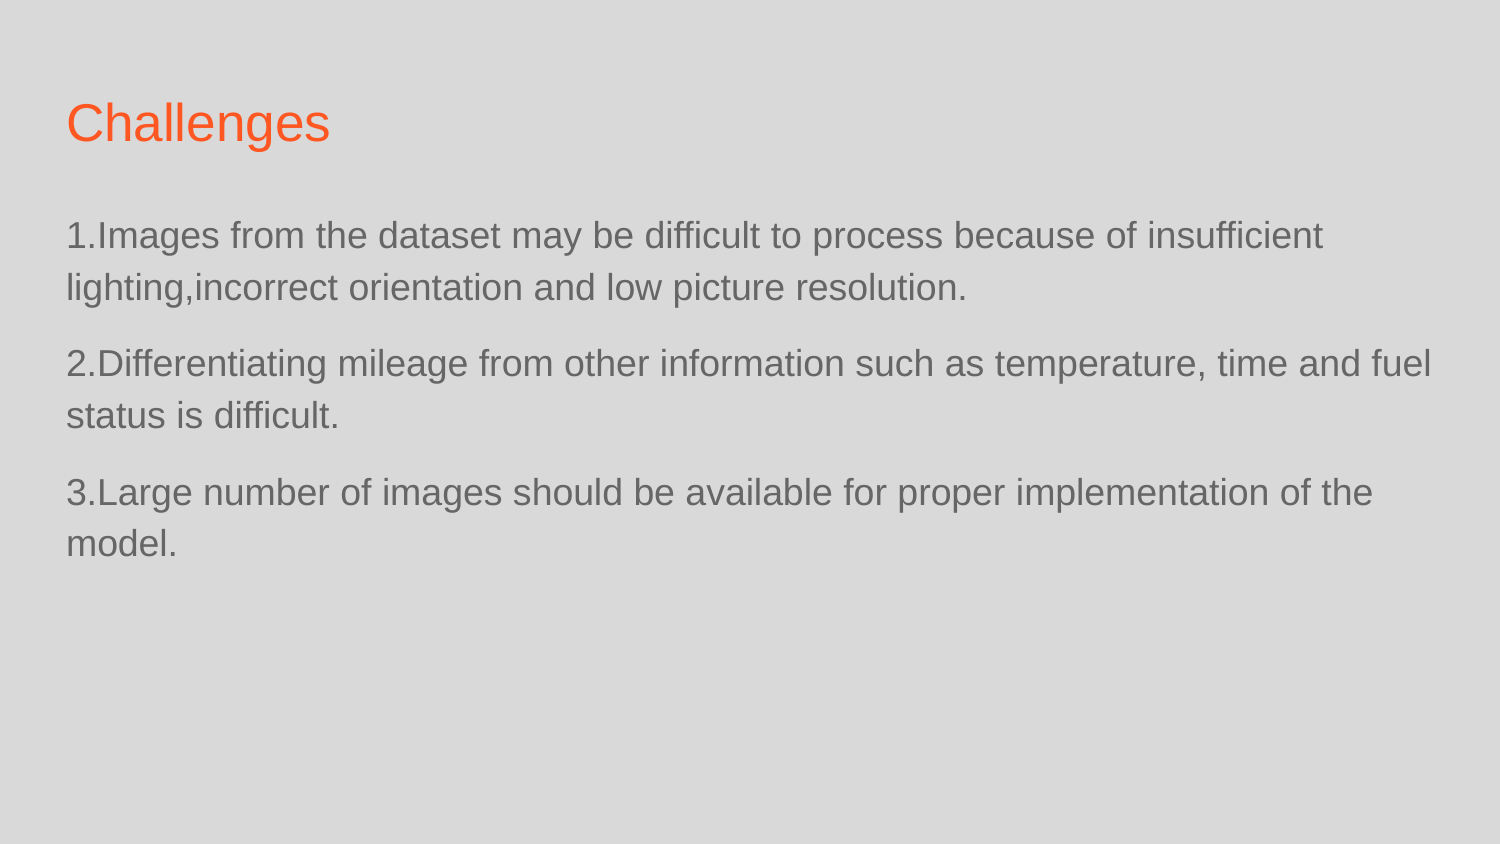

# Challenges
1.Images from the dataset may be difficult to process because of insufficient lighting,incorrect orientation and low picture resolution.
2.Differentiating mileage from other information such as temperature, time and fuel status is difficult.
3.Large number of images should be available for proper implementation of the model.